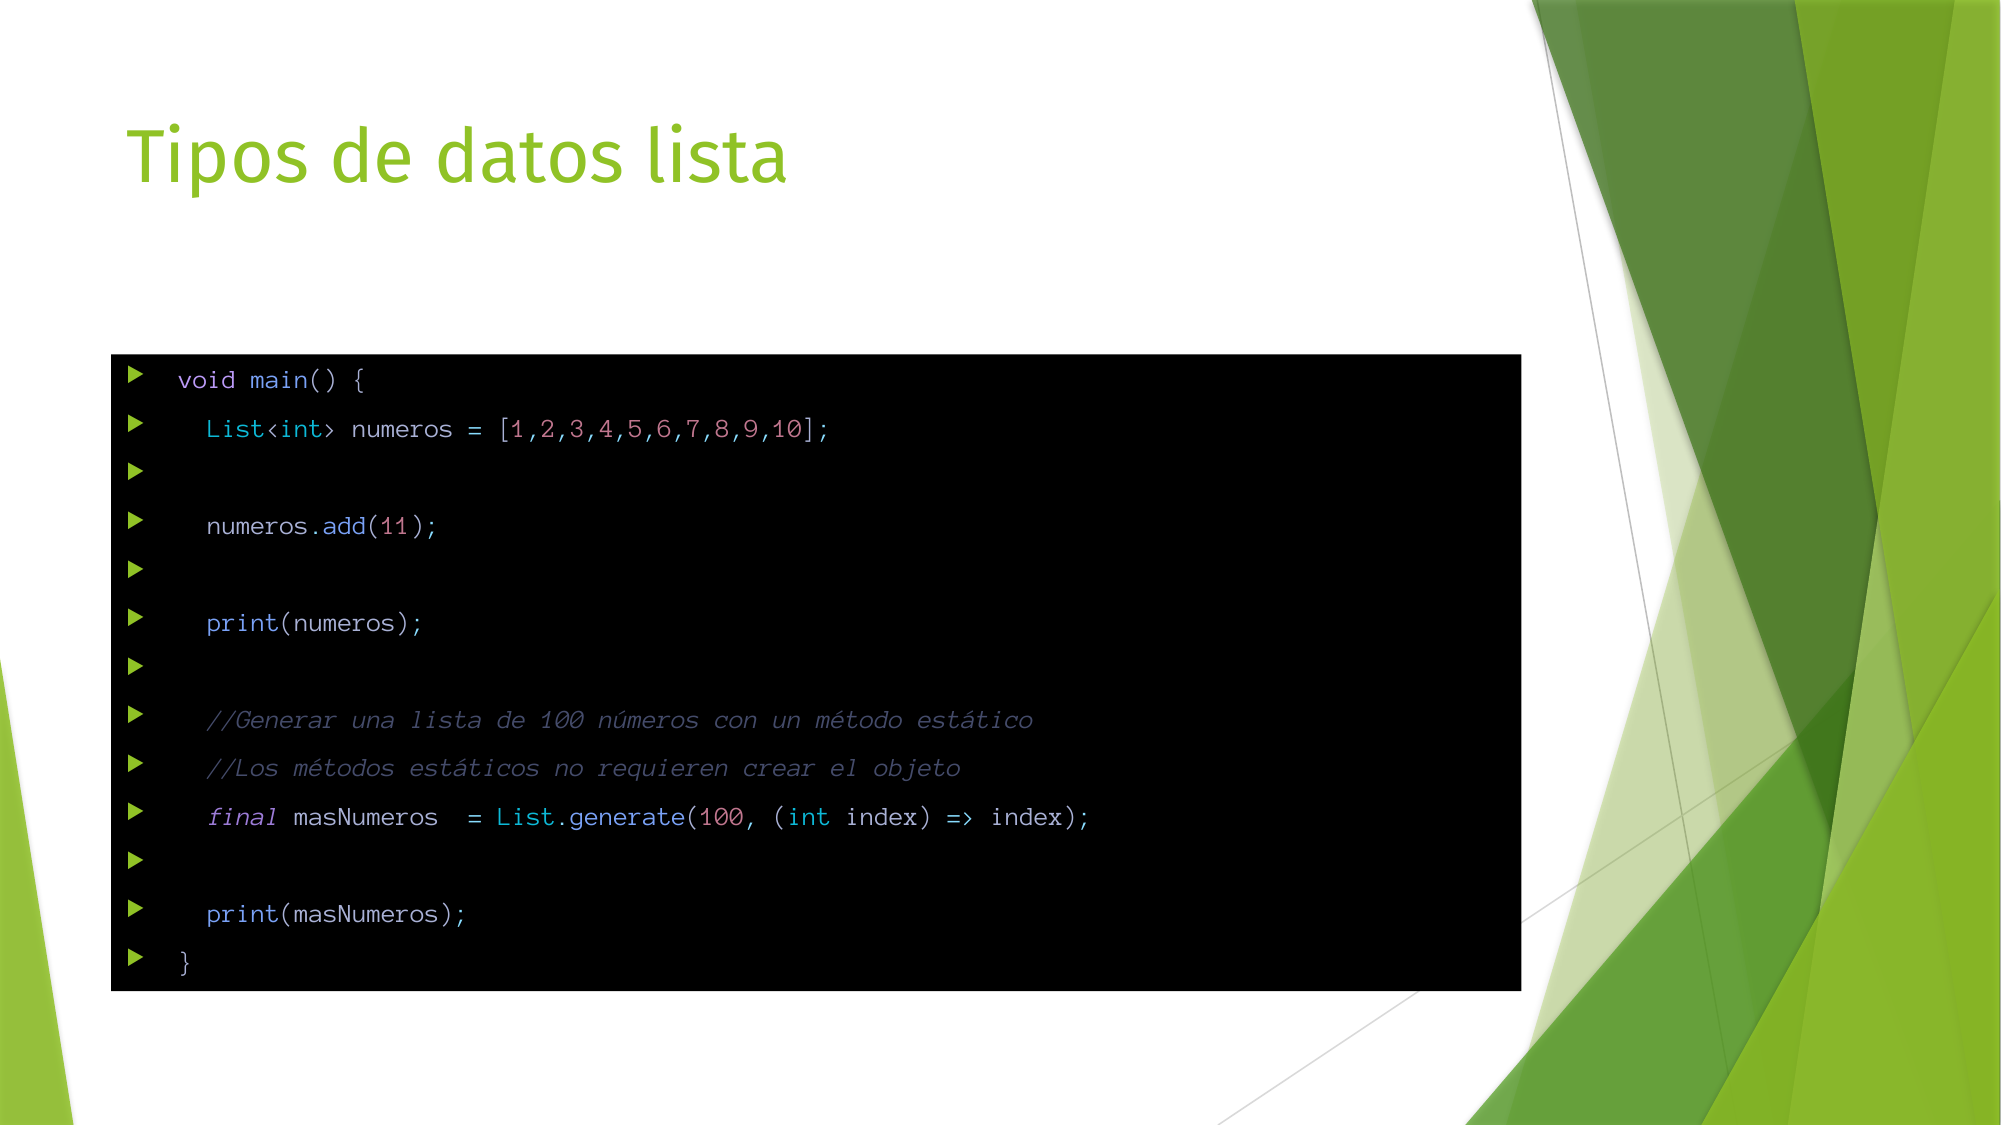

# Tipos de datos lista
void main() {
  List<int> numeros = [1,2,3,4,5,6,7,8,9,10];

  numeros.add(11);

  print(numeros);

  //Generar una lista de 100 números con un método estático
  //Los métodos estáticos no requieren crear el objeto
  final masNumeros  = List.generate(100, (int index) => index);

  print(masNumeros);
}